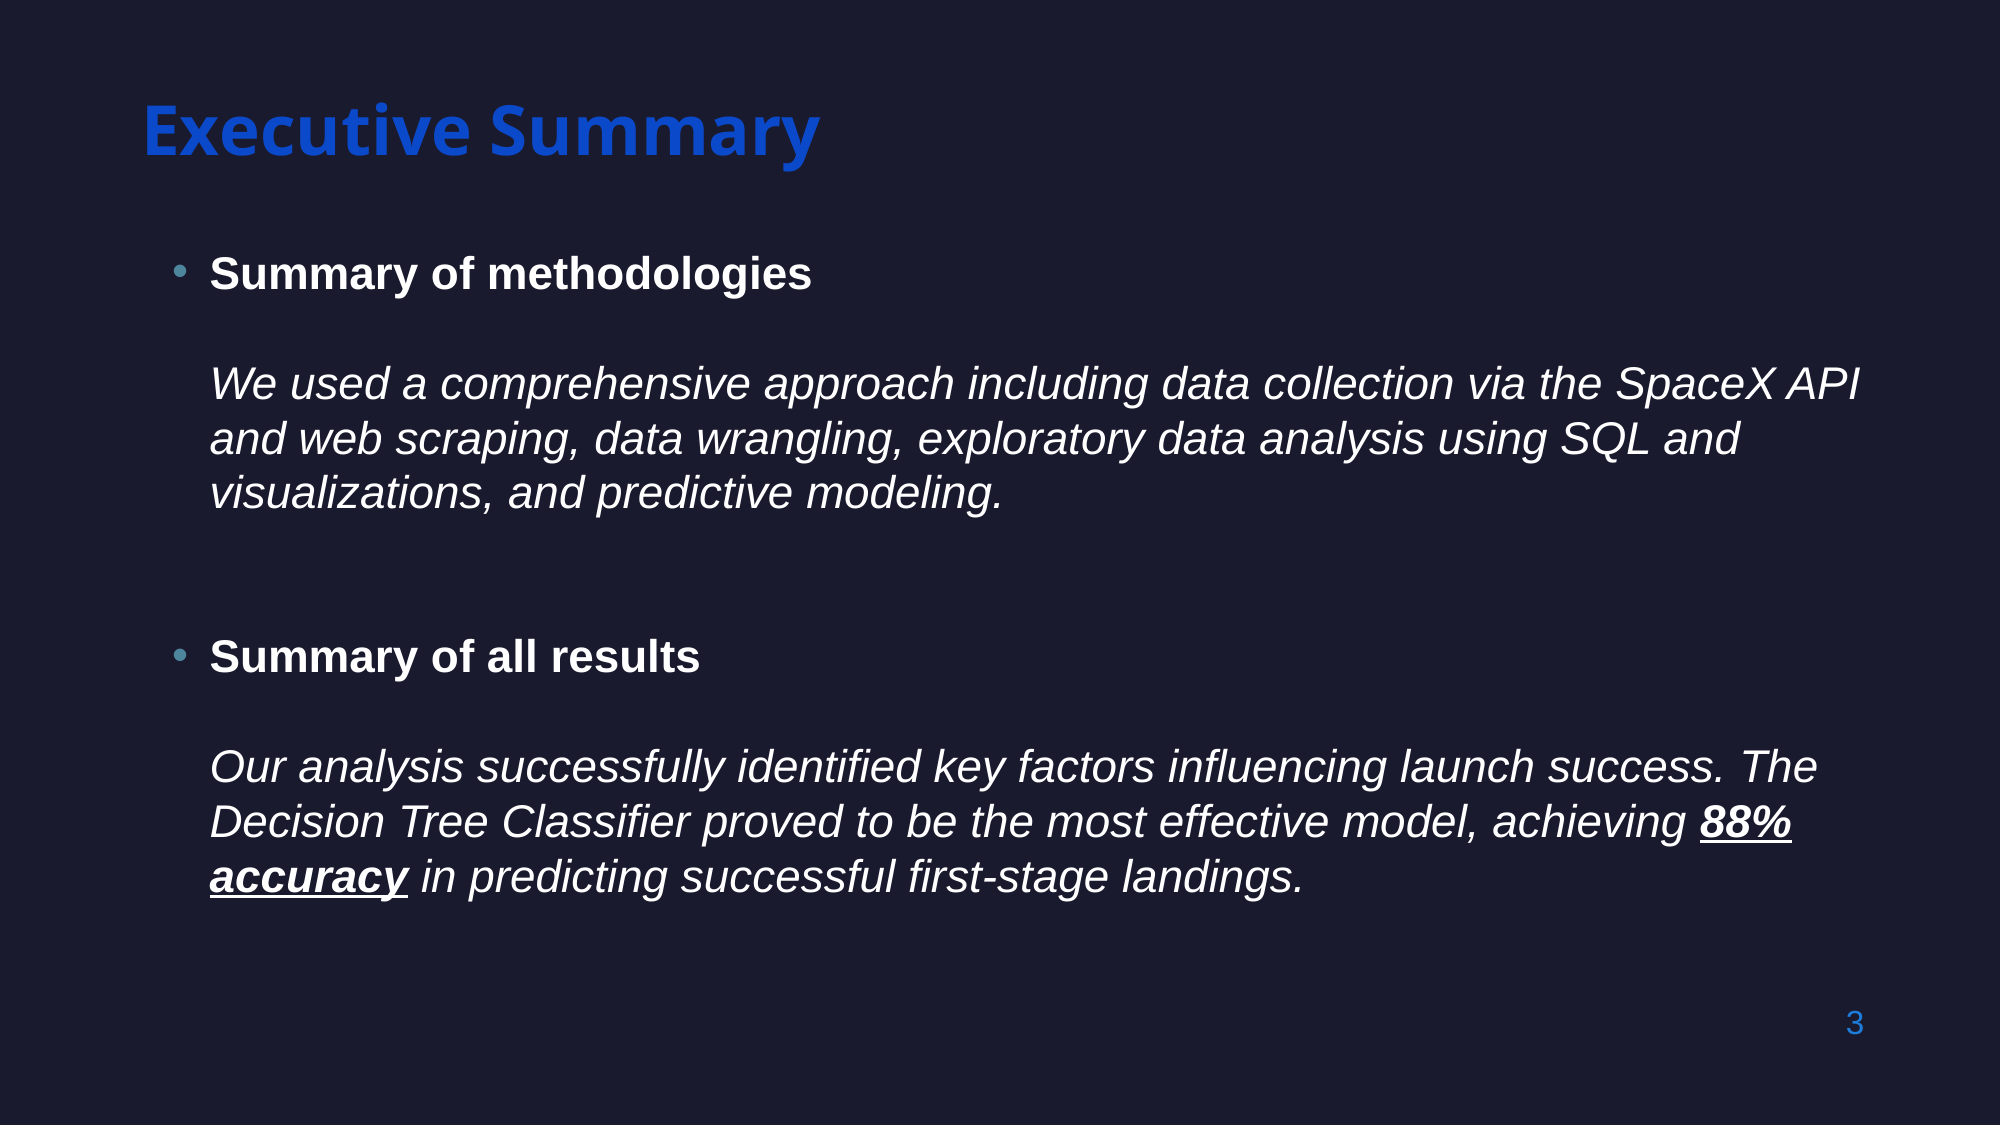

Executive Summary
Summary of methodologies
We used a comprehensive approach including data collection via the SpaceX API and web scraping, data wrangling, exploratory data analysis using SQL and visualizations, and predictive modeling.

Summary of all results
Our analysis successfully identified key factors influencing launch success. The Decision Tree Classifier proved to be the most effective model, achieving 88% accuracy in predicting successful first-stage landings.
3